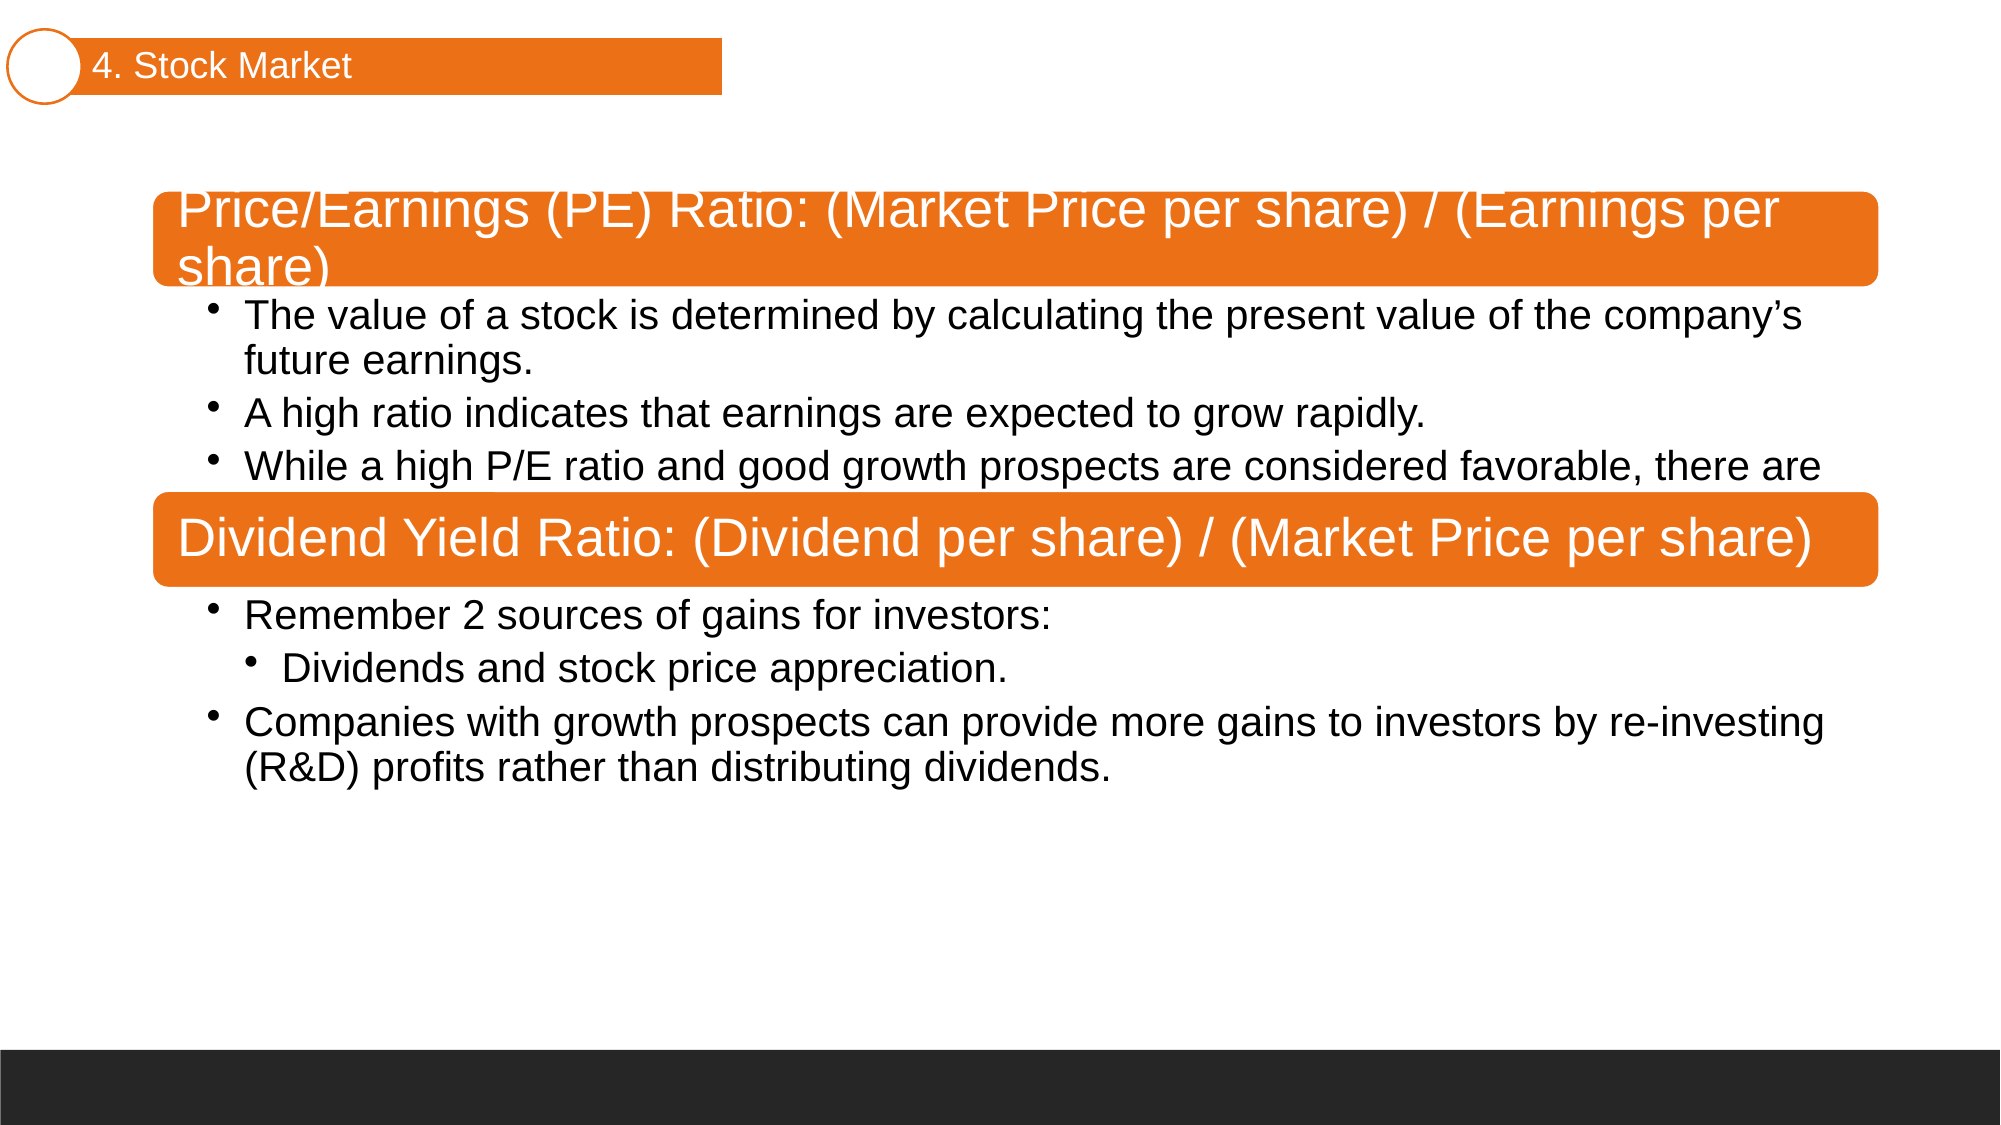

4. Stock Market

3. Return and Profitability

2.  Liquidity, Debt, and Asset Mgmt

1. Context and type of analyses
Price/Earnings (PE) Ratio: (Market Price per share) / (Earnings per share)
The value of a stock is determined by calculating the present value of the company’s future earnings.
A high ratio indicates that earnings are expected to grow rapidly.
While a high P/E ratio and good growth prospects are considered favorable, there are risks.
Dividend Yield Ratio: (Dividend per share) / (Market Price per share)
Remember 2 sources of gains for investors:
Dividends and stock price appreciation.
Companies with growth prospects can provide more gains to investors by re-investing (R&D) profits rather than distributing dividends.